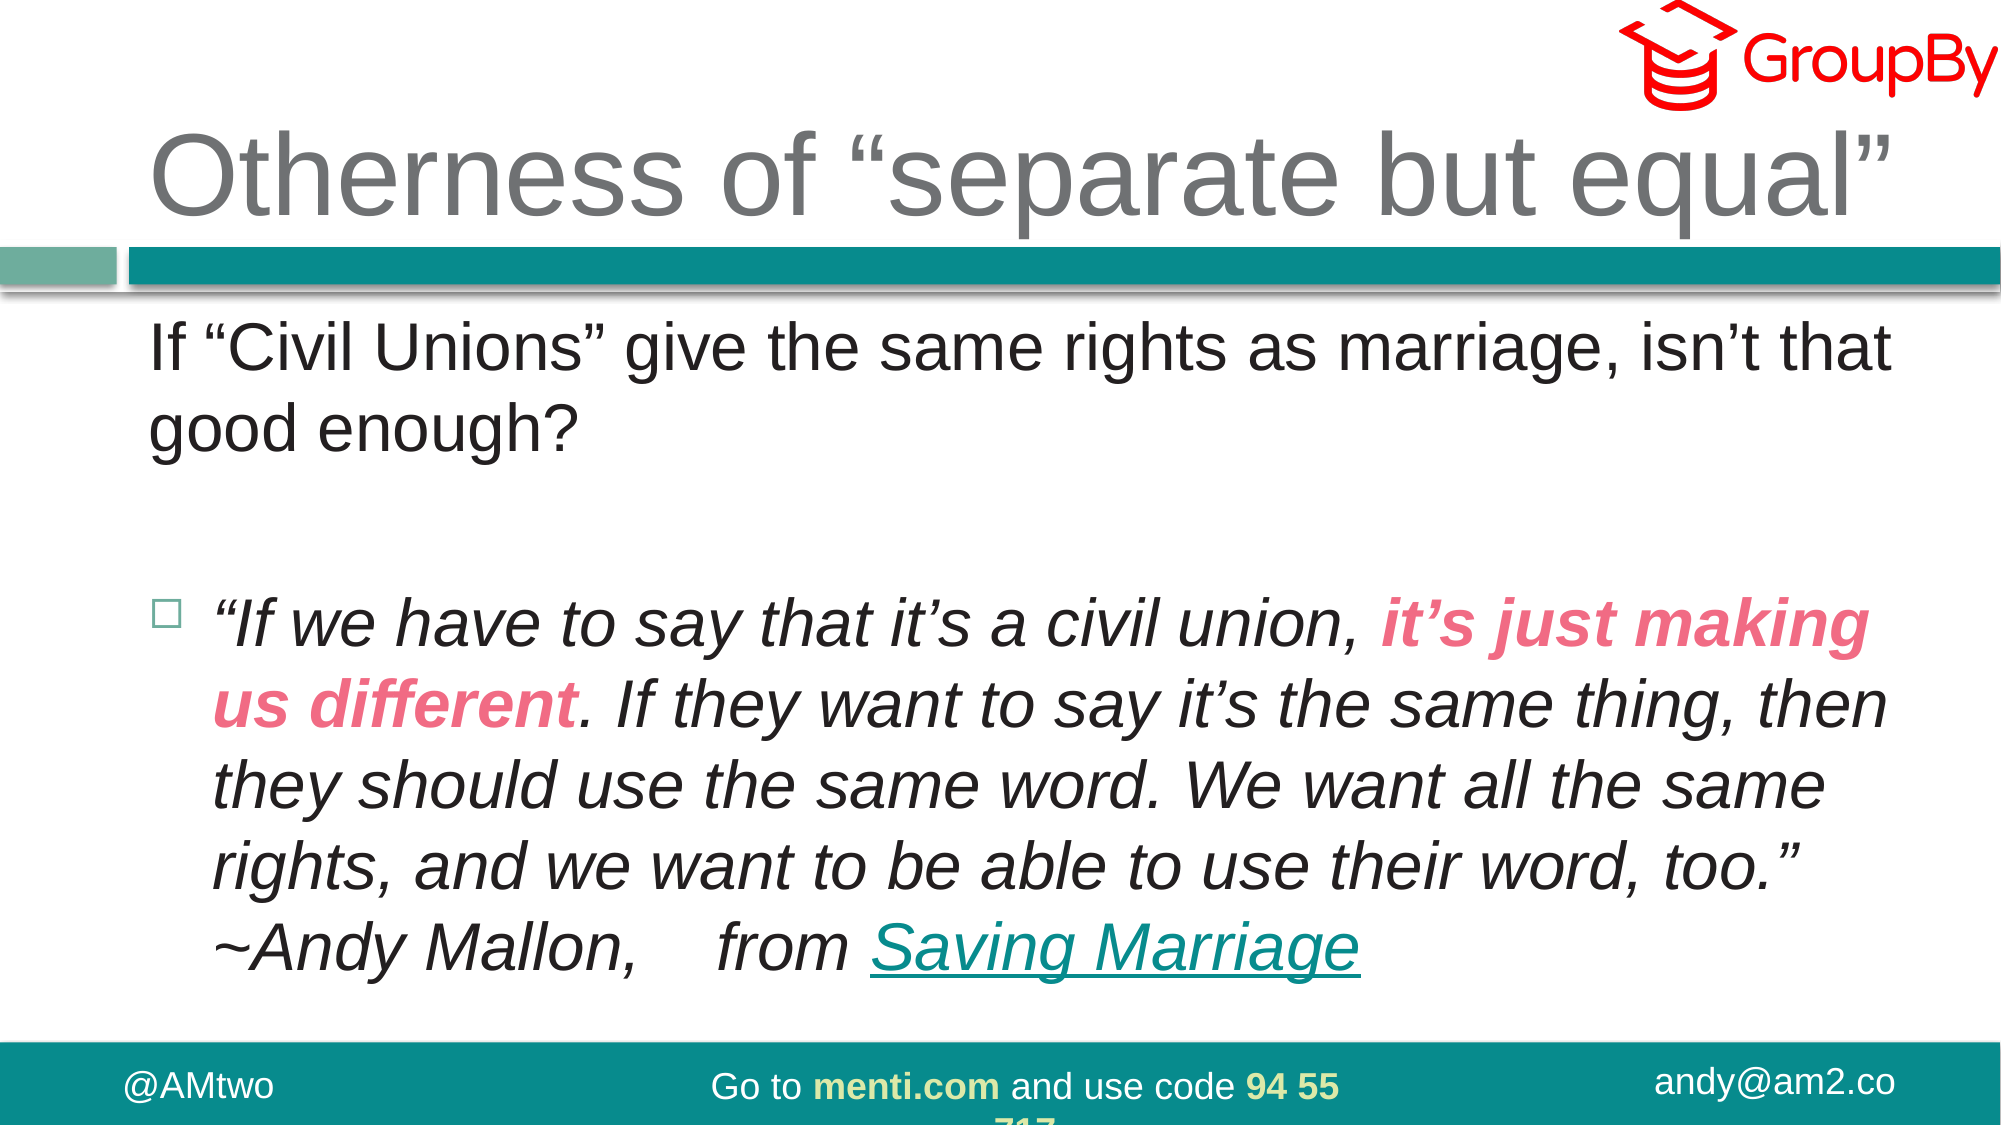

# Otherness of “separate but equal”
If “Civil Unions” give the same rights as marriage, isn’t that good enough?

“If we have to say that it’s a civil union, it’s just making us different. If they want to say it’s the same thing, then they should use the same word. We want all the same rights, and we want to be able to use their word, too.”
~Andy Mallon,	from Saving Marriage